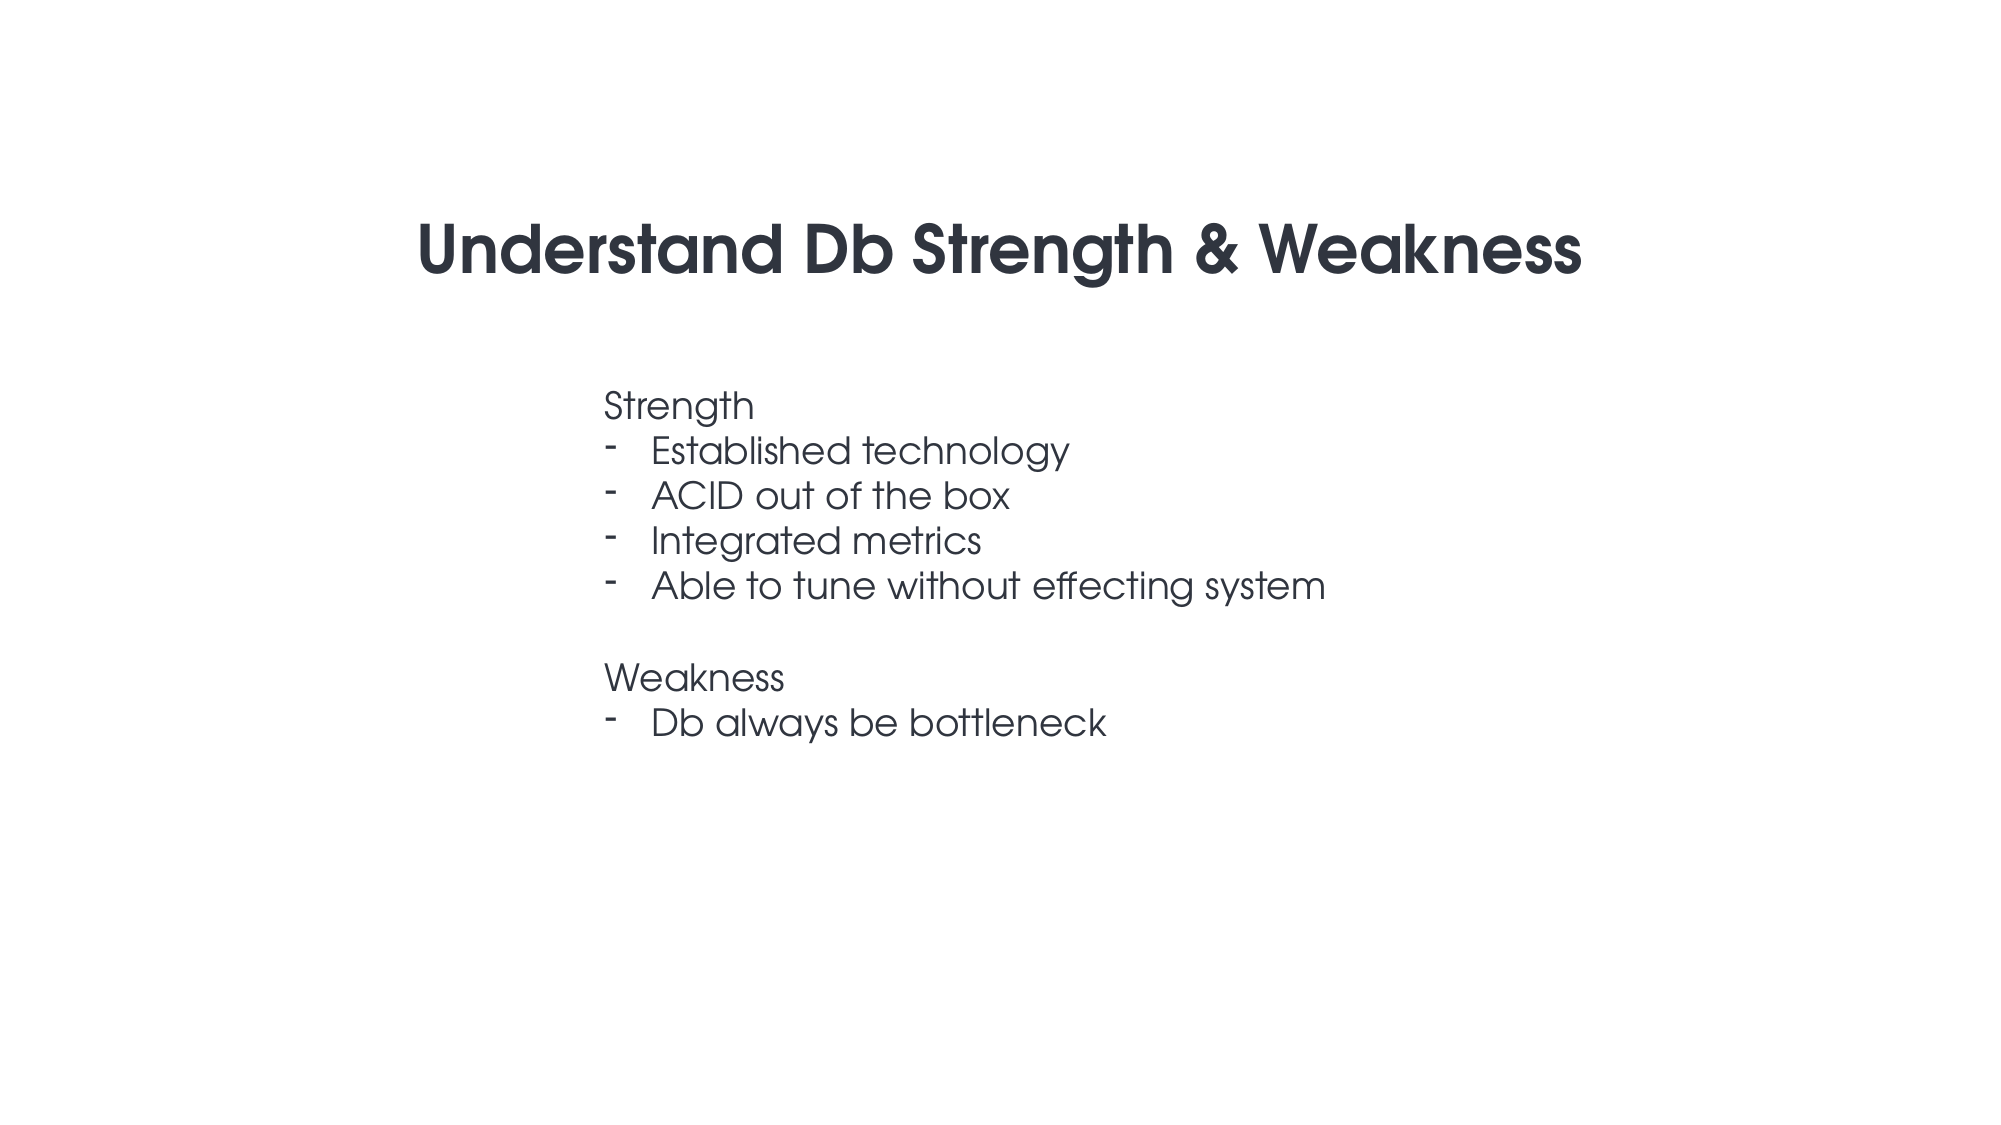

Understand Db Strength & Weakness
Strength
Established technology
ACID out of the box
Integrated metrics
Able to tune without effecting system

Weakness
Db always be bottleneck